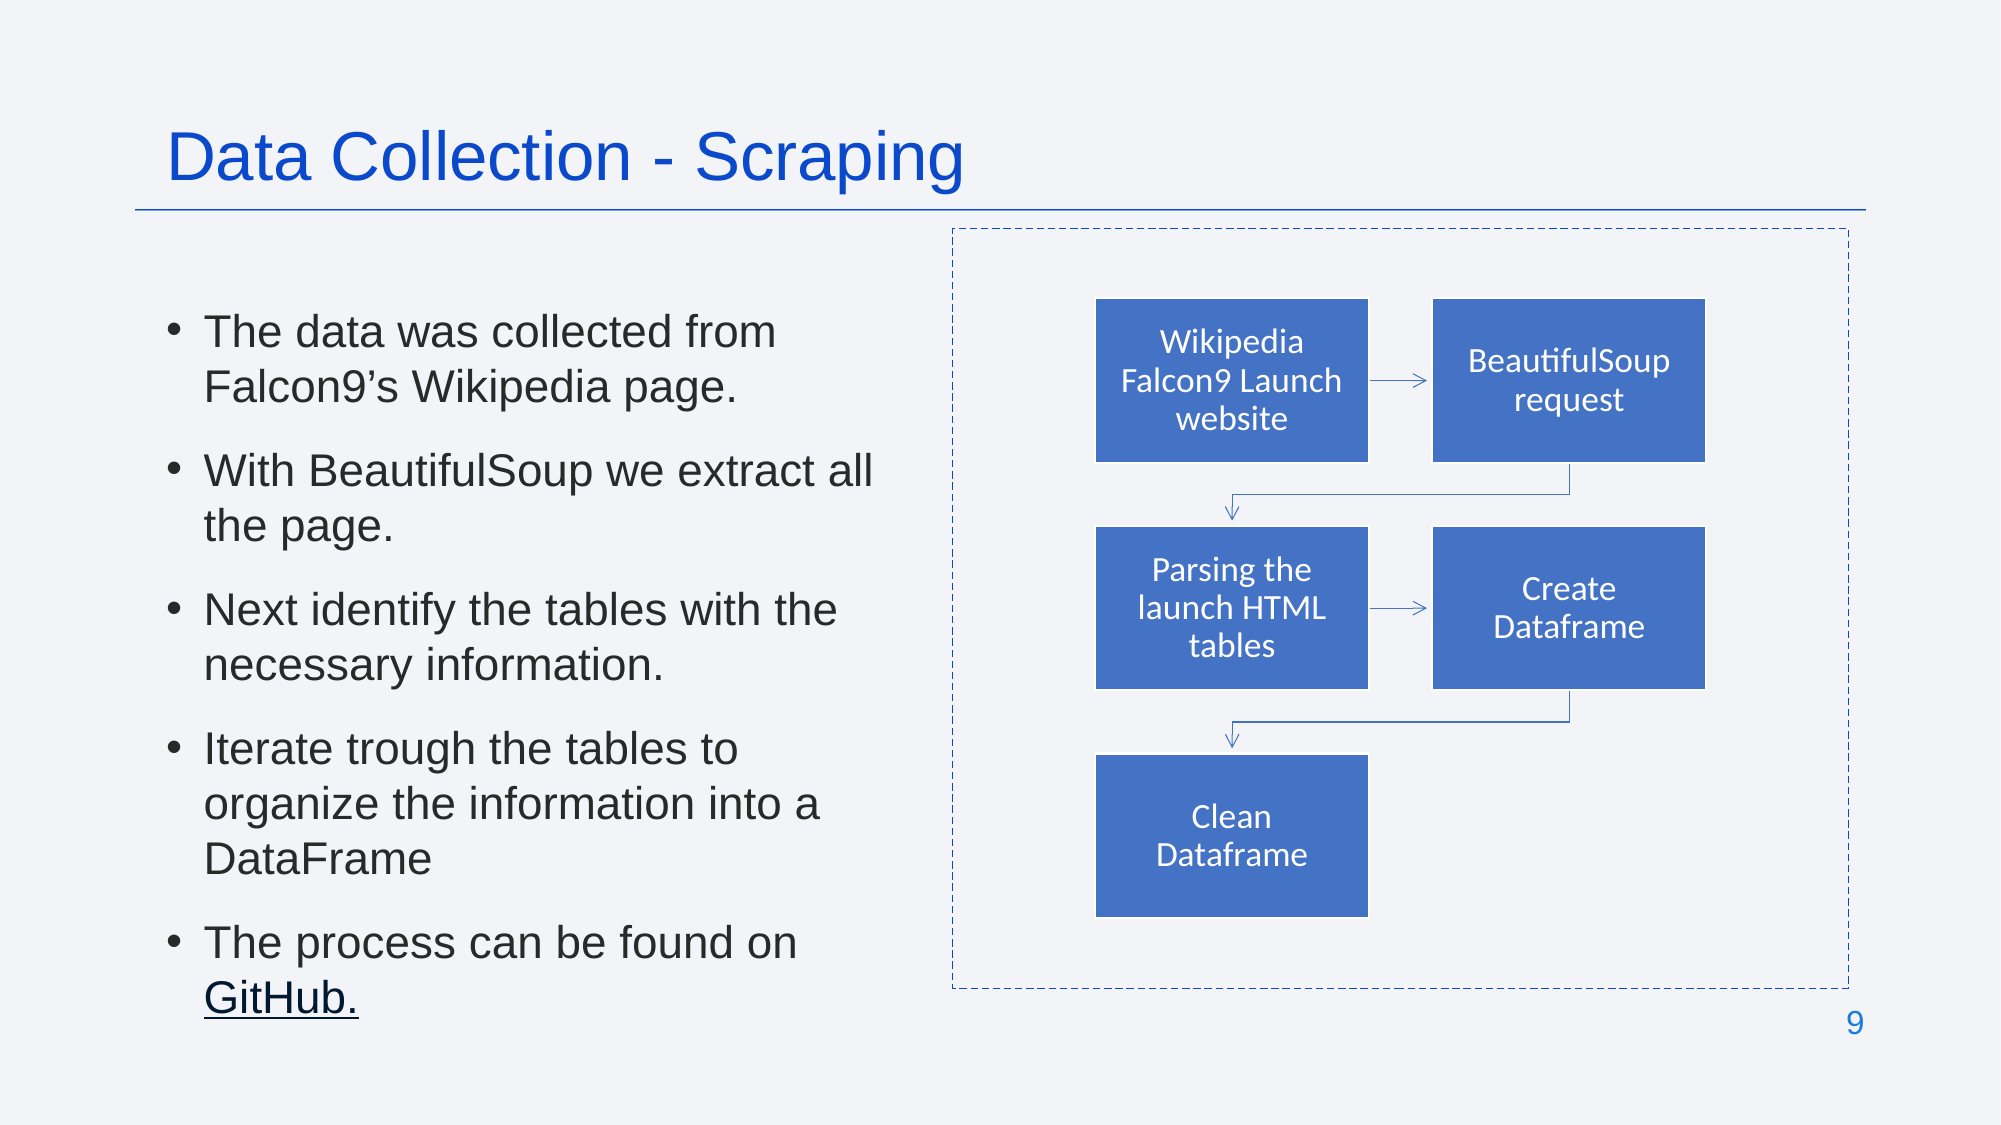

Data Collection - Scraping

The data was collected from Falcon9’s Wikipedia page.
With BeautifulSoup we extract all the page.
Next identify the tables with the necessary information.
Iterate trough the tables to organize the information into a DataFrame
The process can be found on GitHub.

Wikipedia Falcon9 Launch website

BeautifulSoup request

Parsing the launch HTML tables

Create Dataframe
Clean Dataframe
9